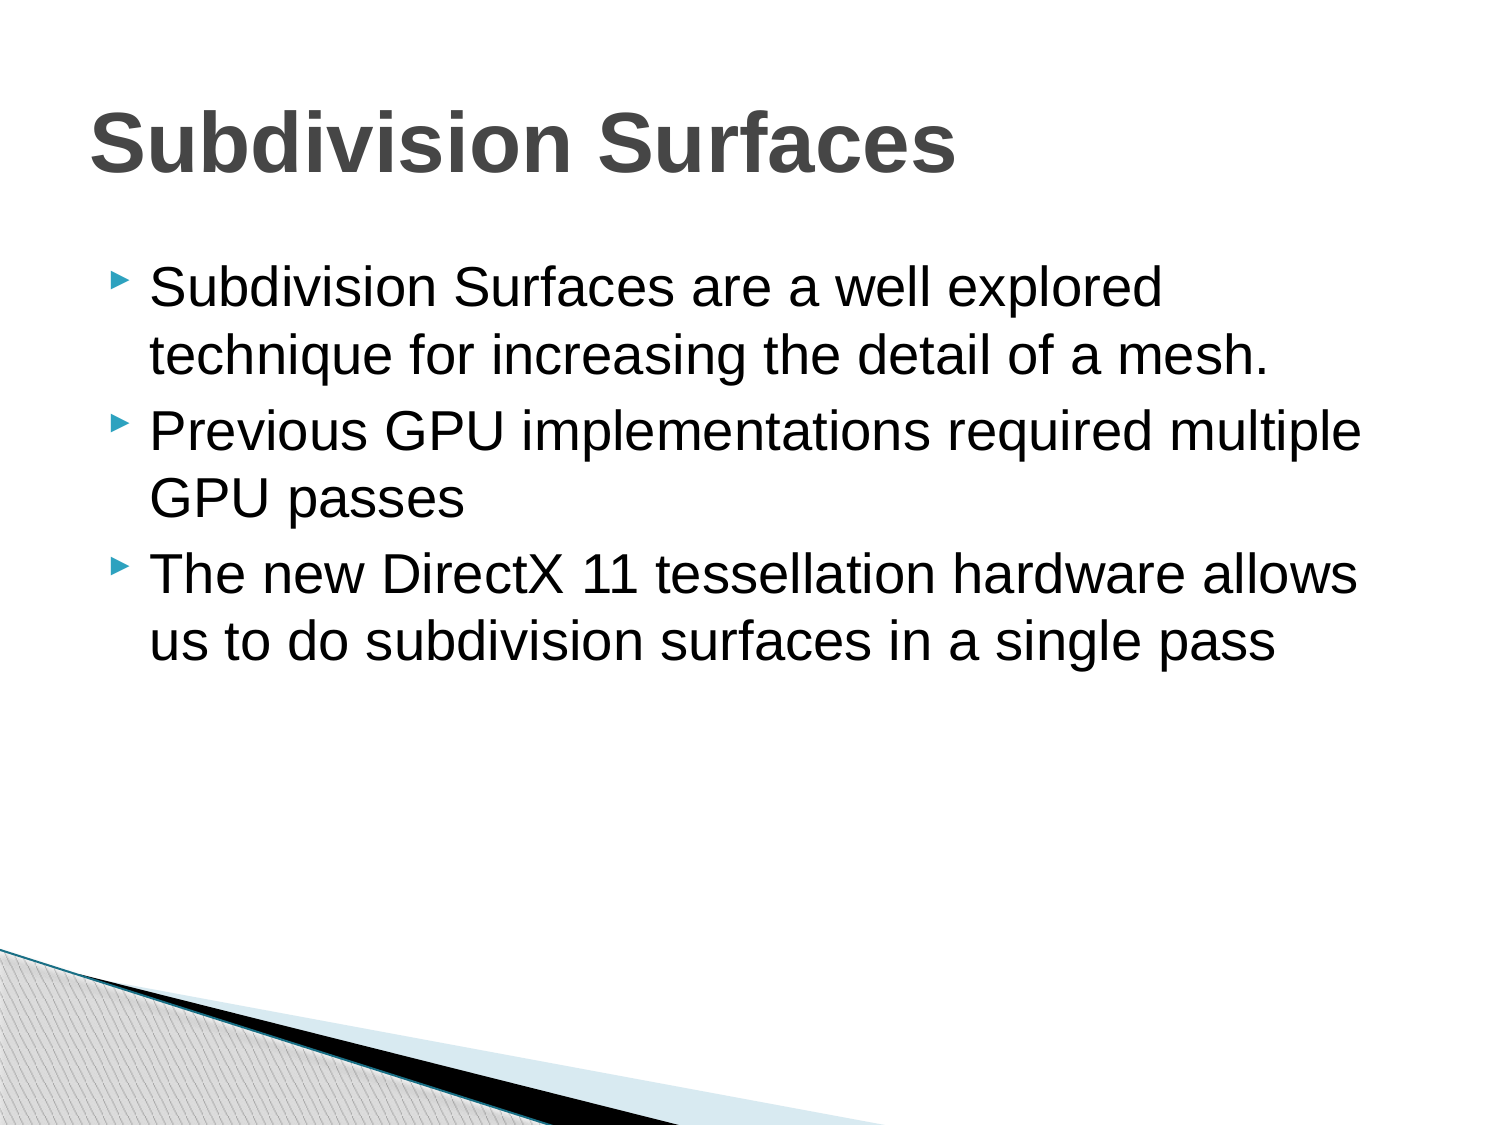

# Subdivision Surfaces
Subdivision Surfaces are a well explored technique for increasing the detail of a mesh.
Previous GPU implementations required multiple GPU passes
The new DirectX 11 tessellation hardware allows us to do subdivision surfaces in a single pass